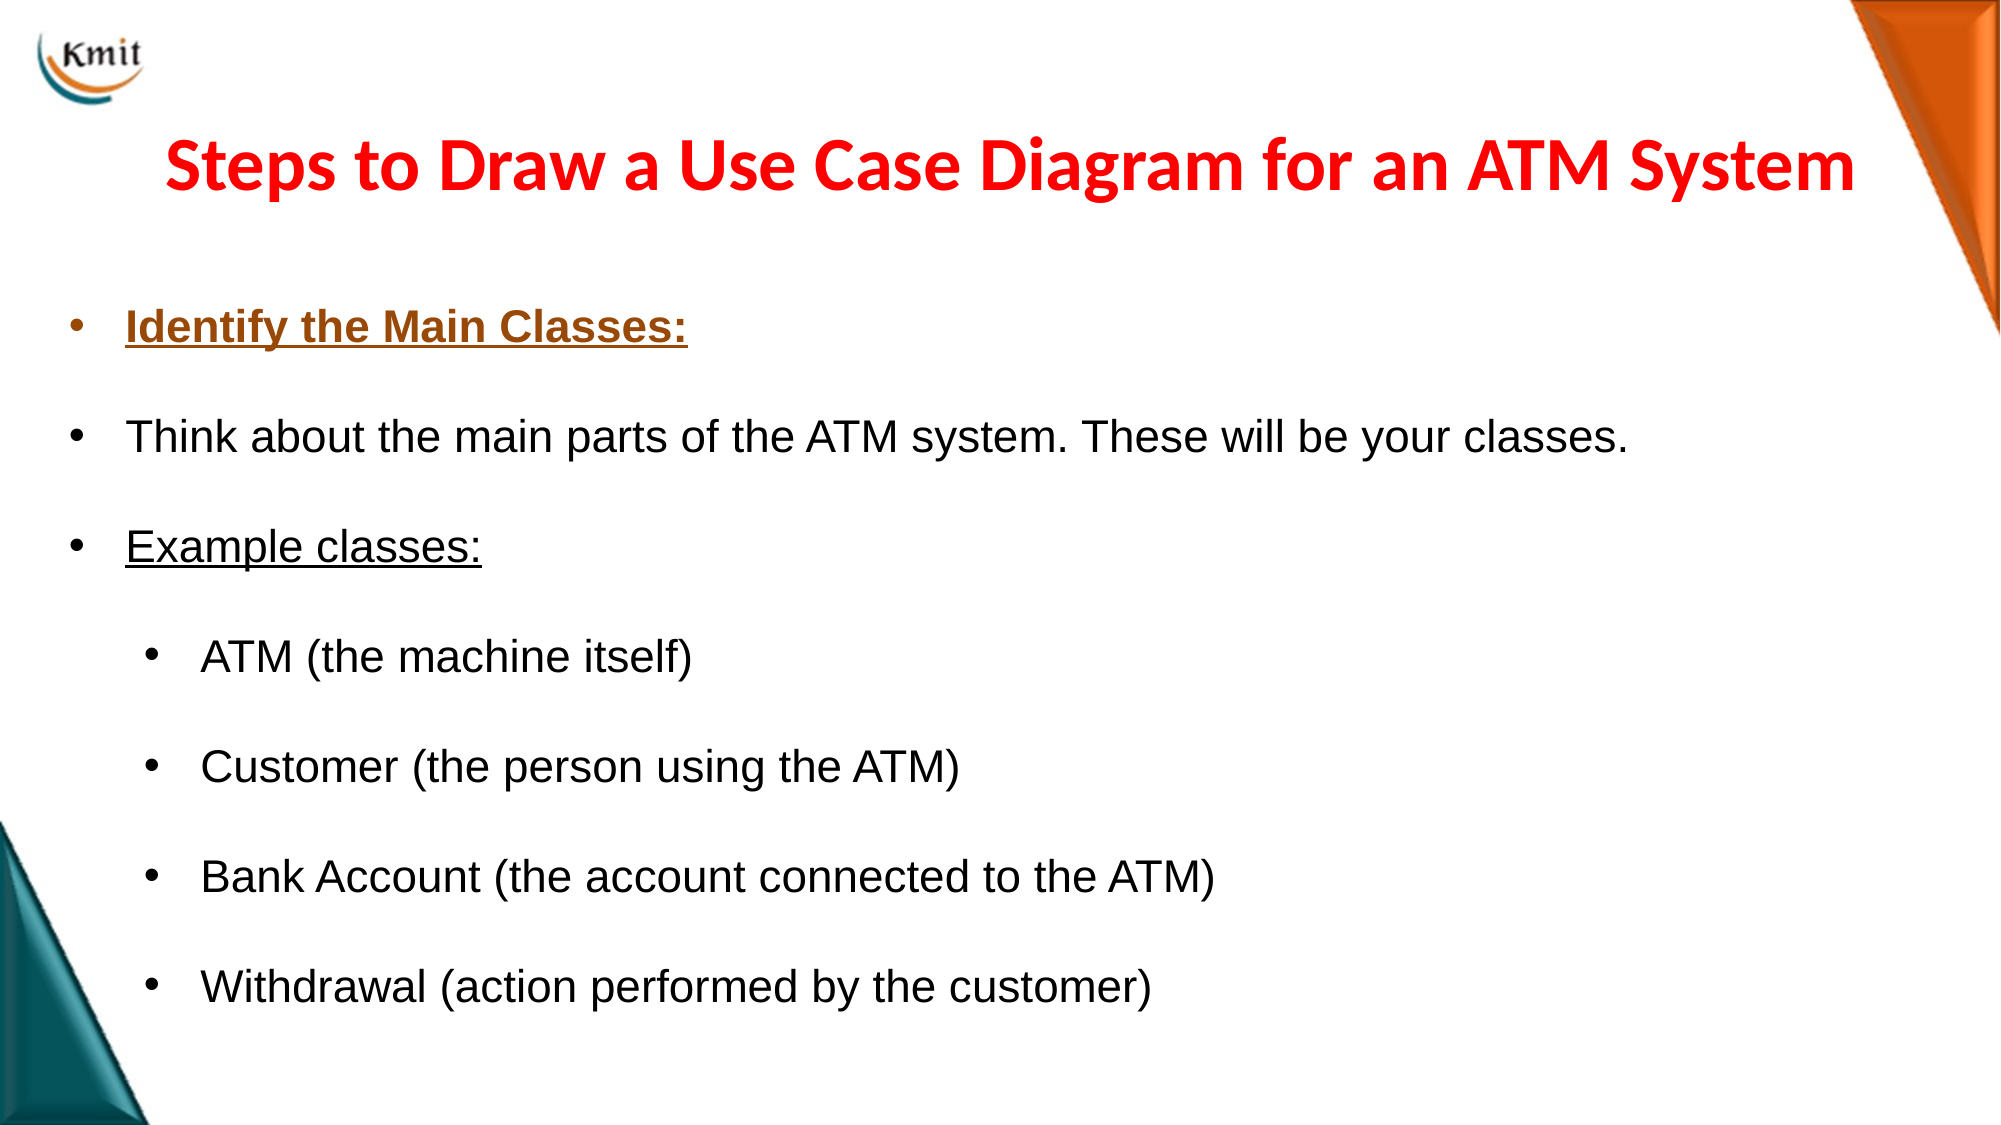

# Steps to Draw a Use Case Diagram for an ATM System
Identify the Main Classes:
Think about the main parts of the ATM system. These will be your classes.
Example classes:
ATM (the machine itself)
Customer (the person using the ATM)
Bank Account (the account connected to the ATM)
Withdrawal (action performed by the customer)